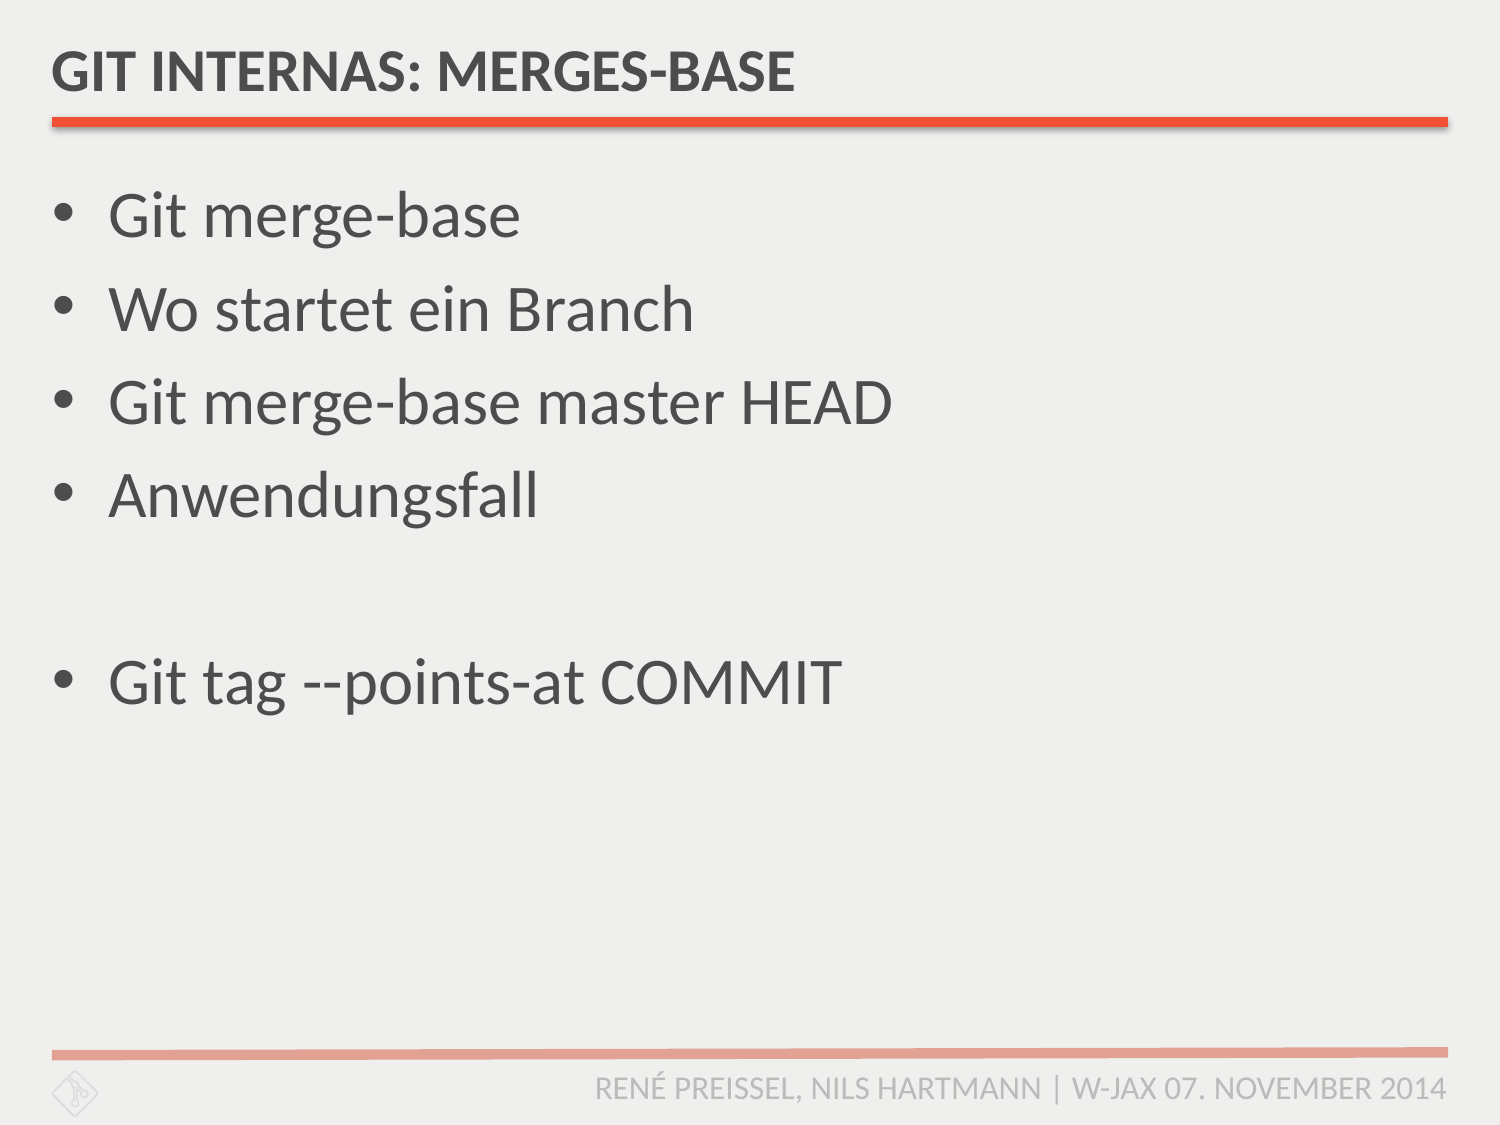

# GIT INTERNAS: MERGES-BASE
Git merge-base
Wo startet ein Branch
Git merge-base master HEAD
Anwendungsfall

Git tag --points-at COMMIT